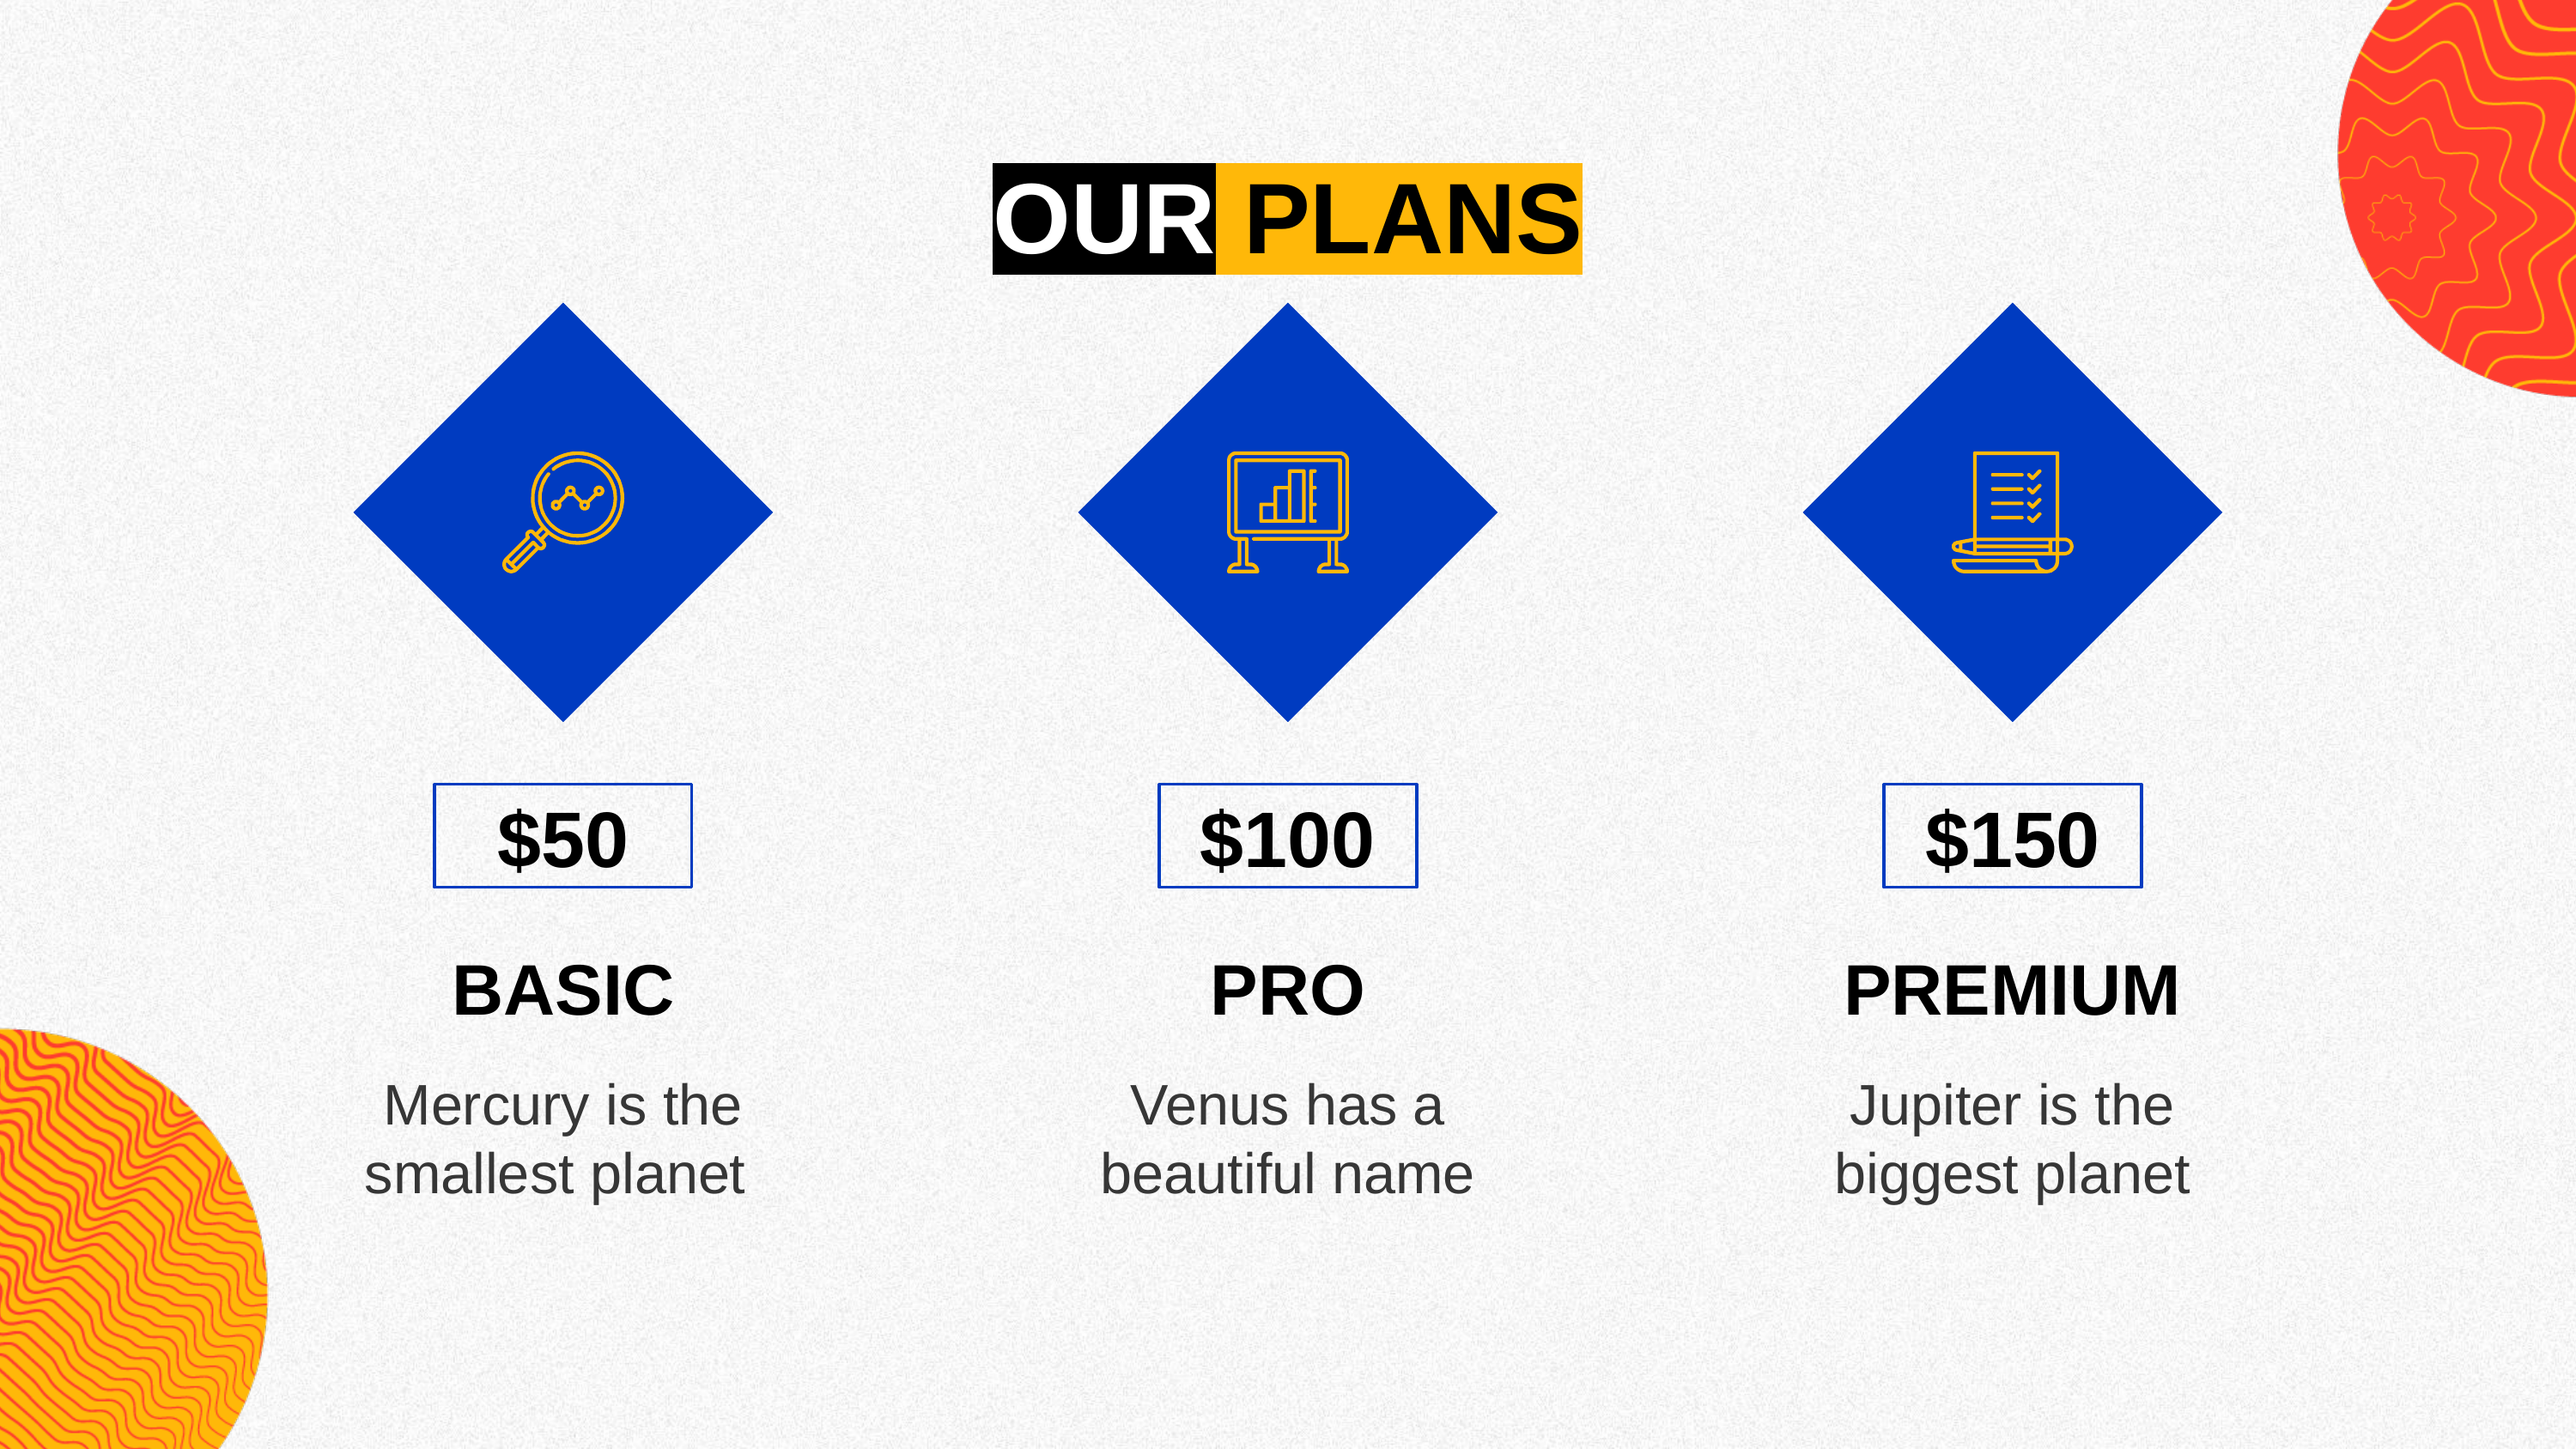

# OUR PLANS

$50
$100
$150
BASIC
PRO
PREMIUM
Venus has a beautiful name
Jupiter is the biggest planet
Mercury is the smallest planet